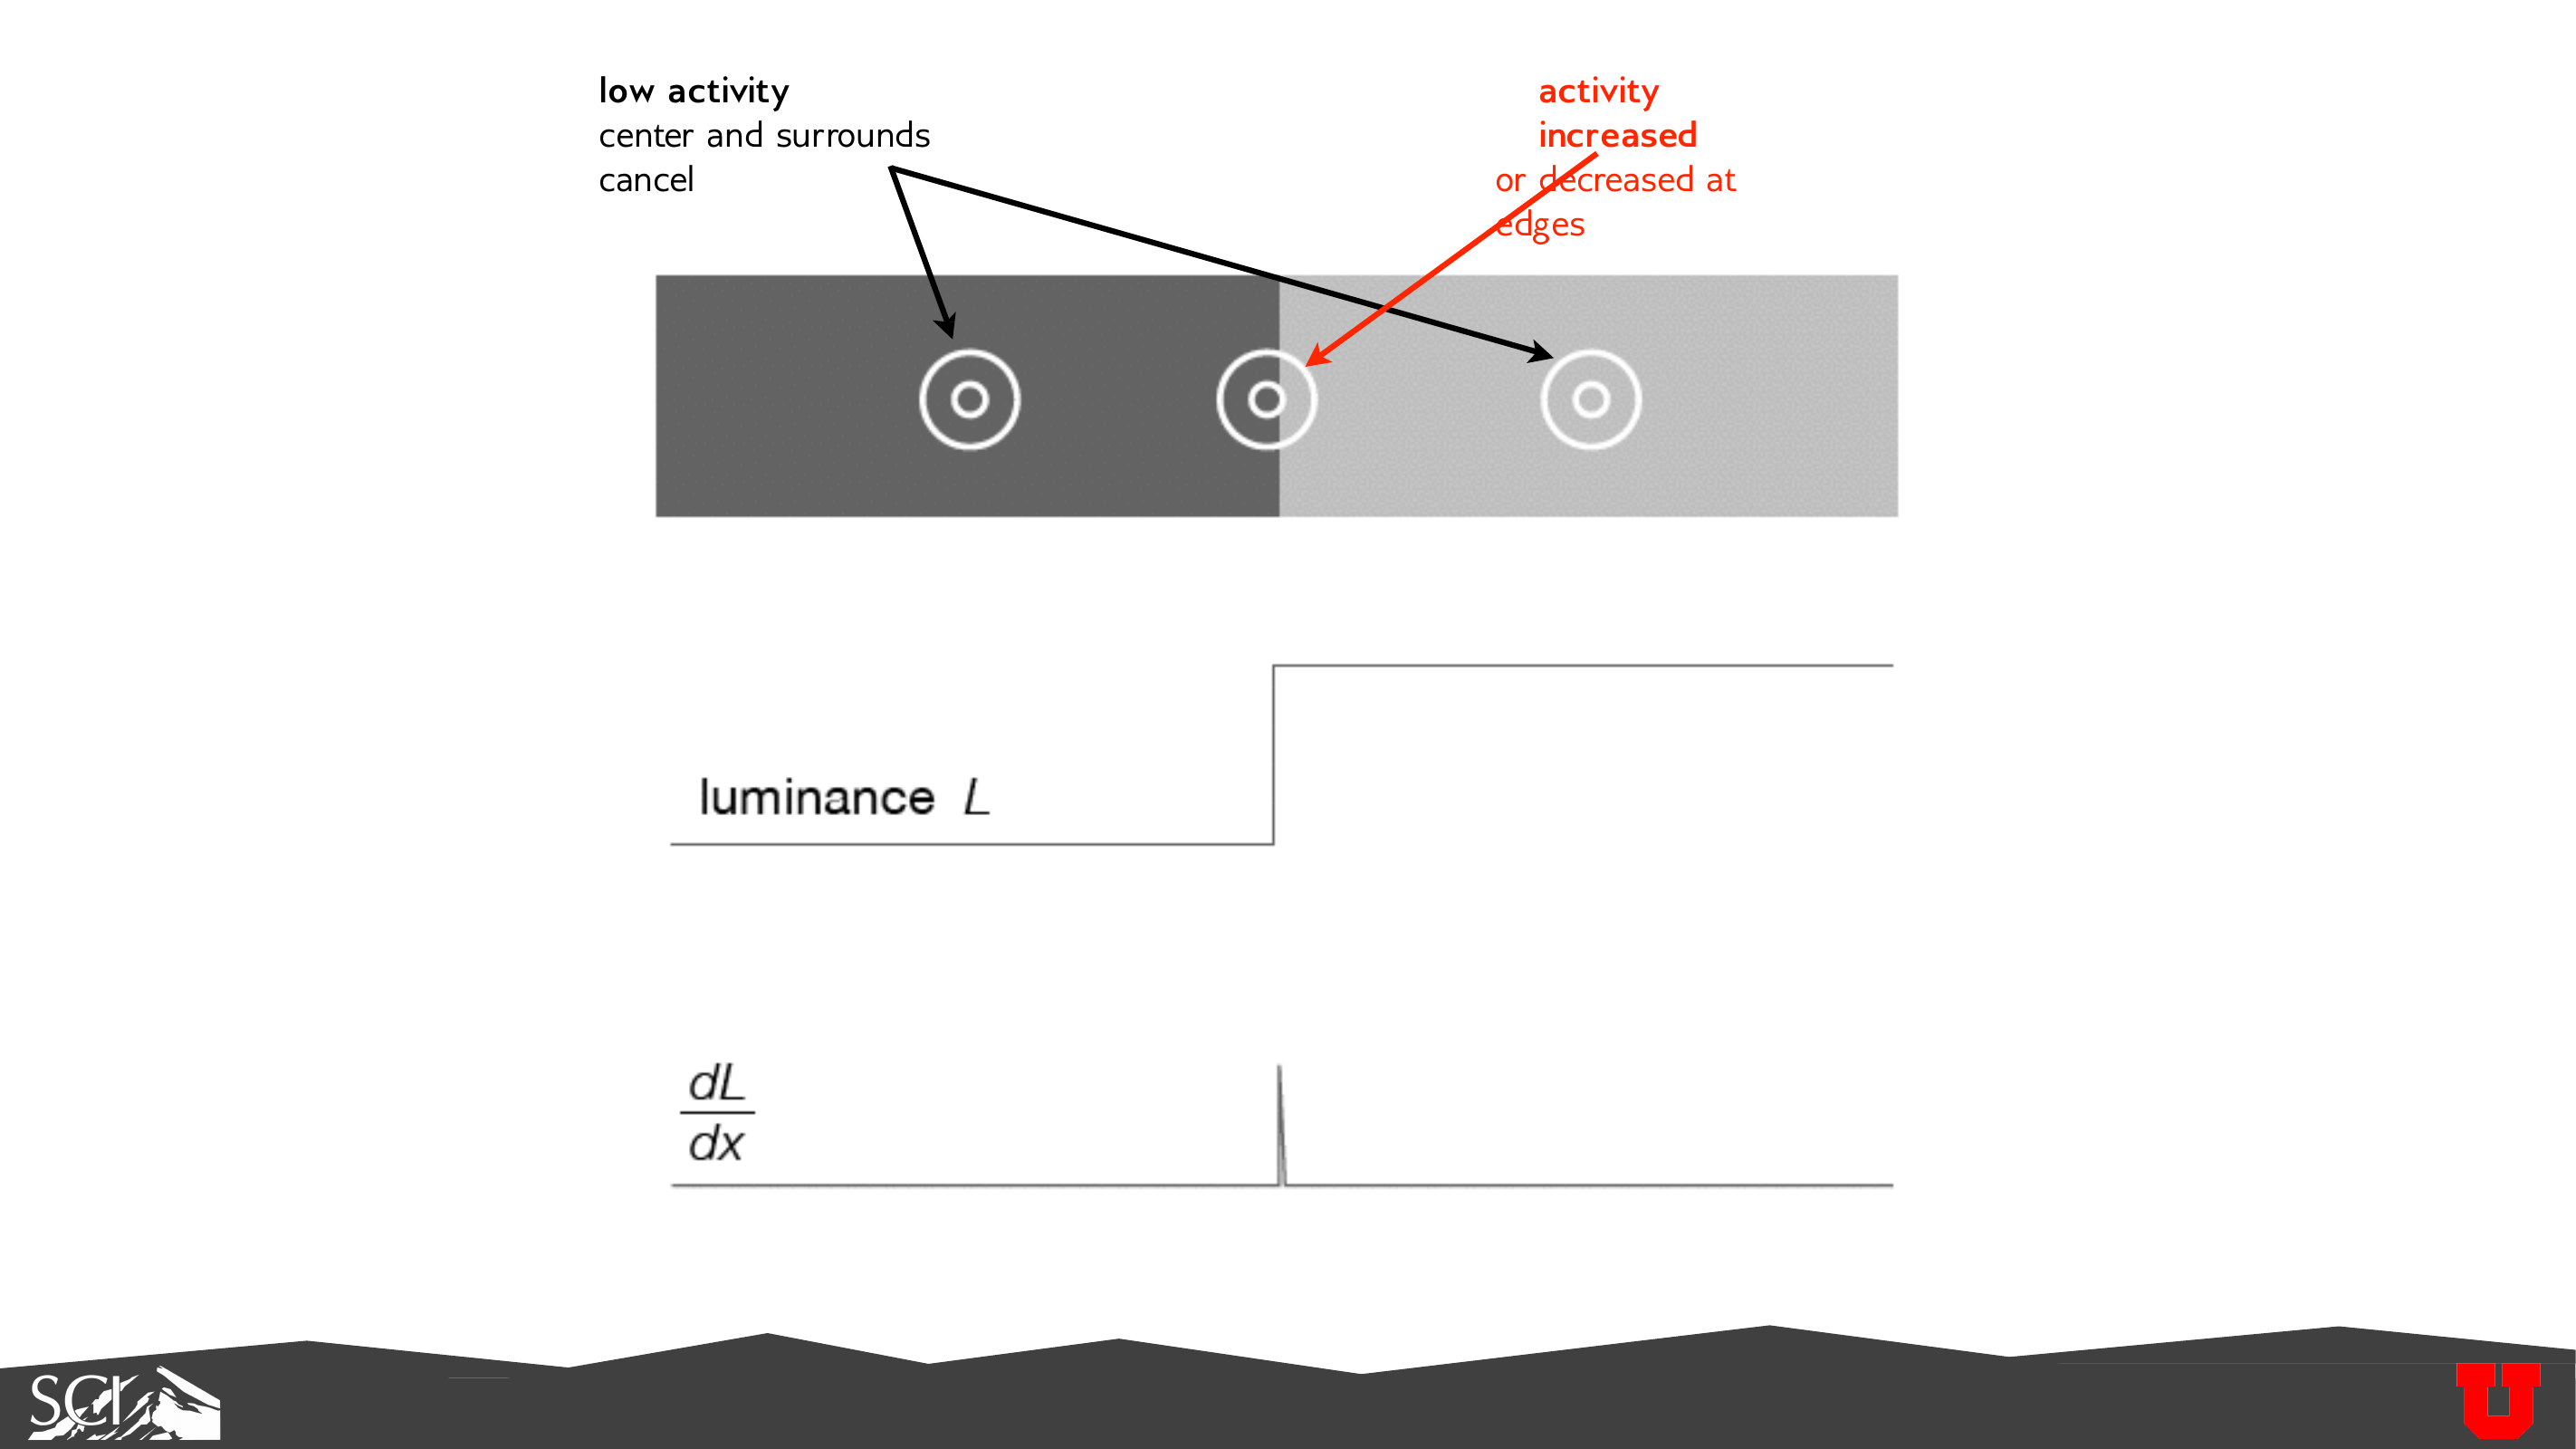

low activity
center and surrounds cancel
activity increased
or decreased at edges